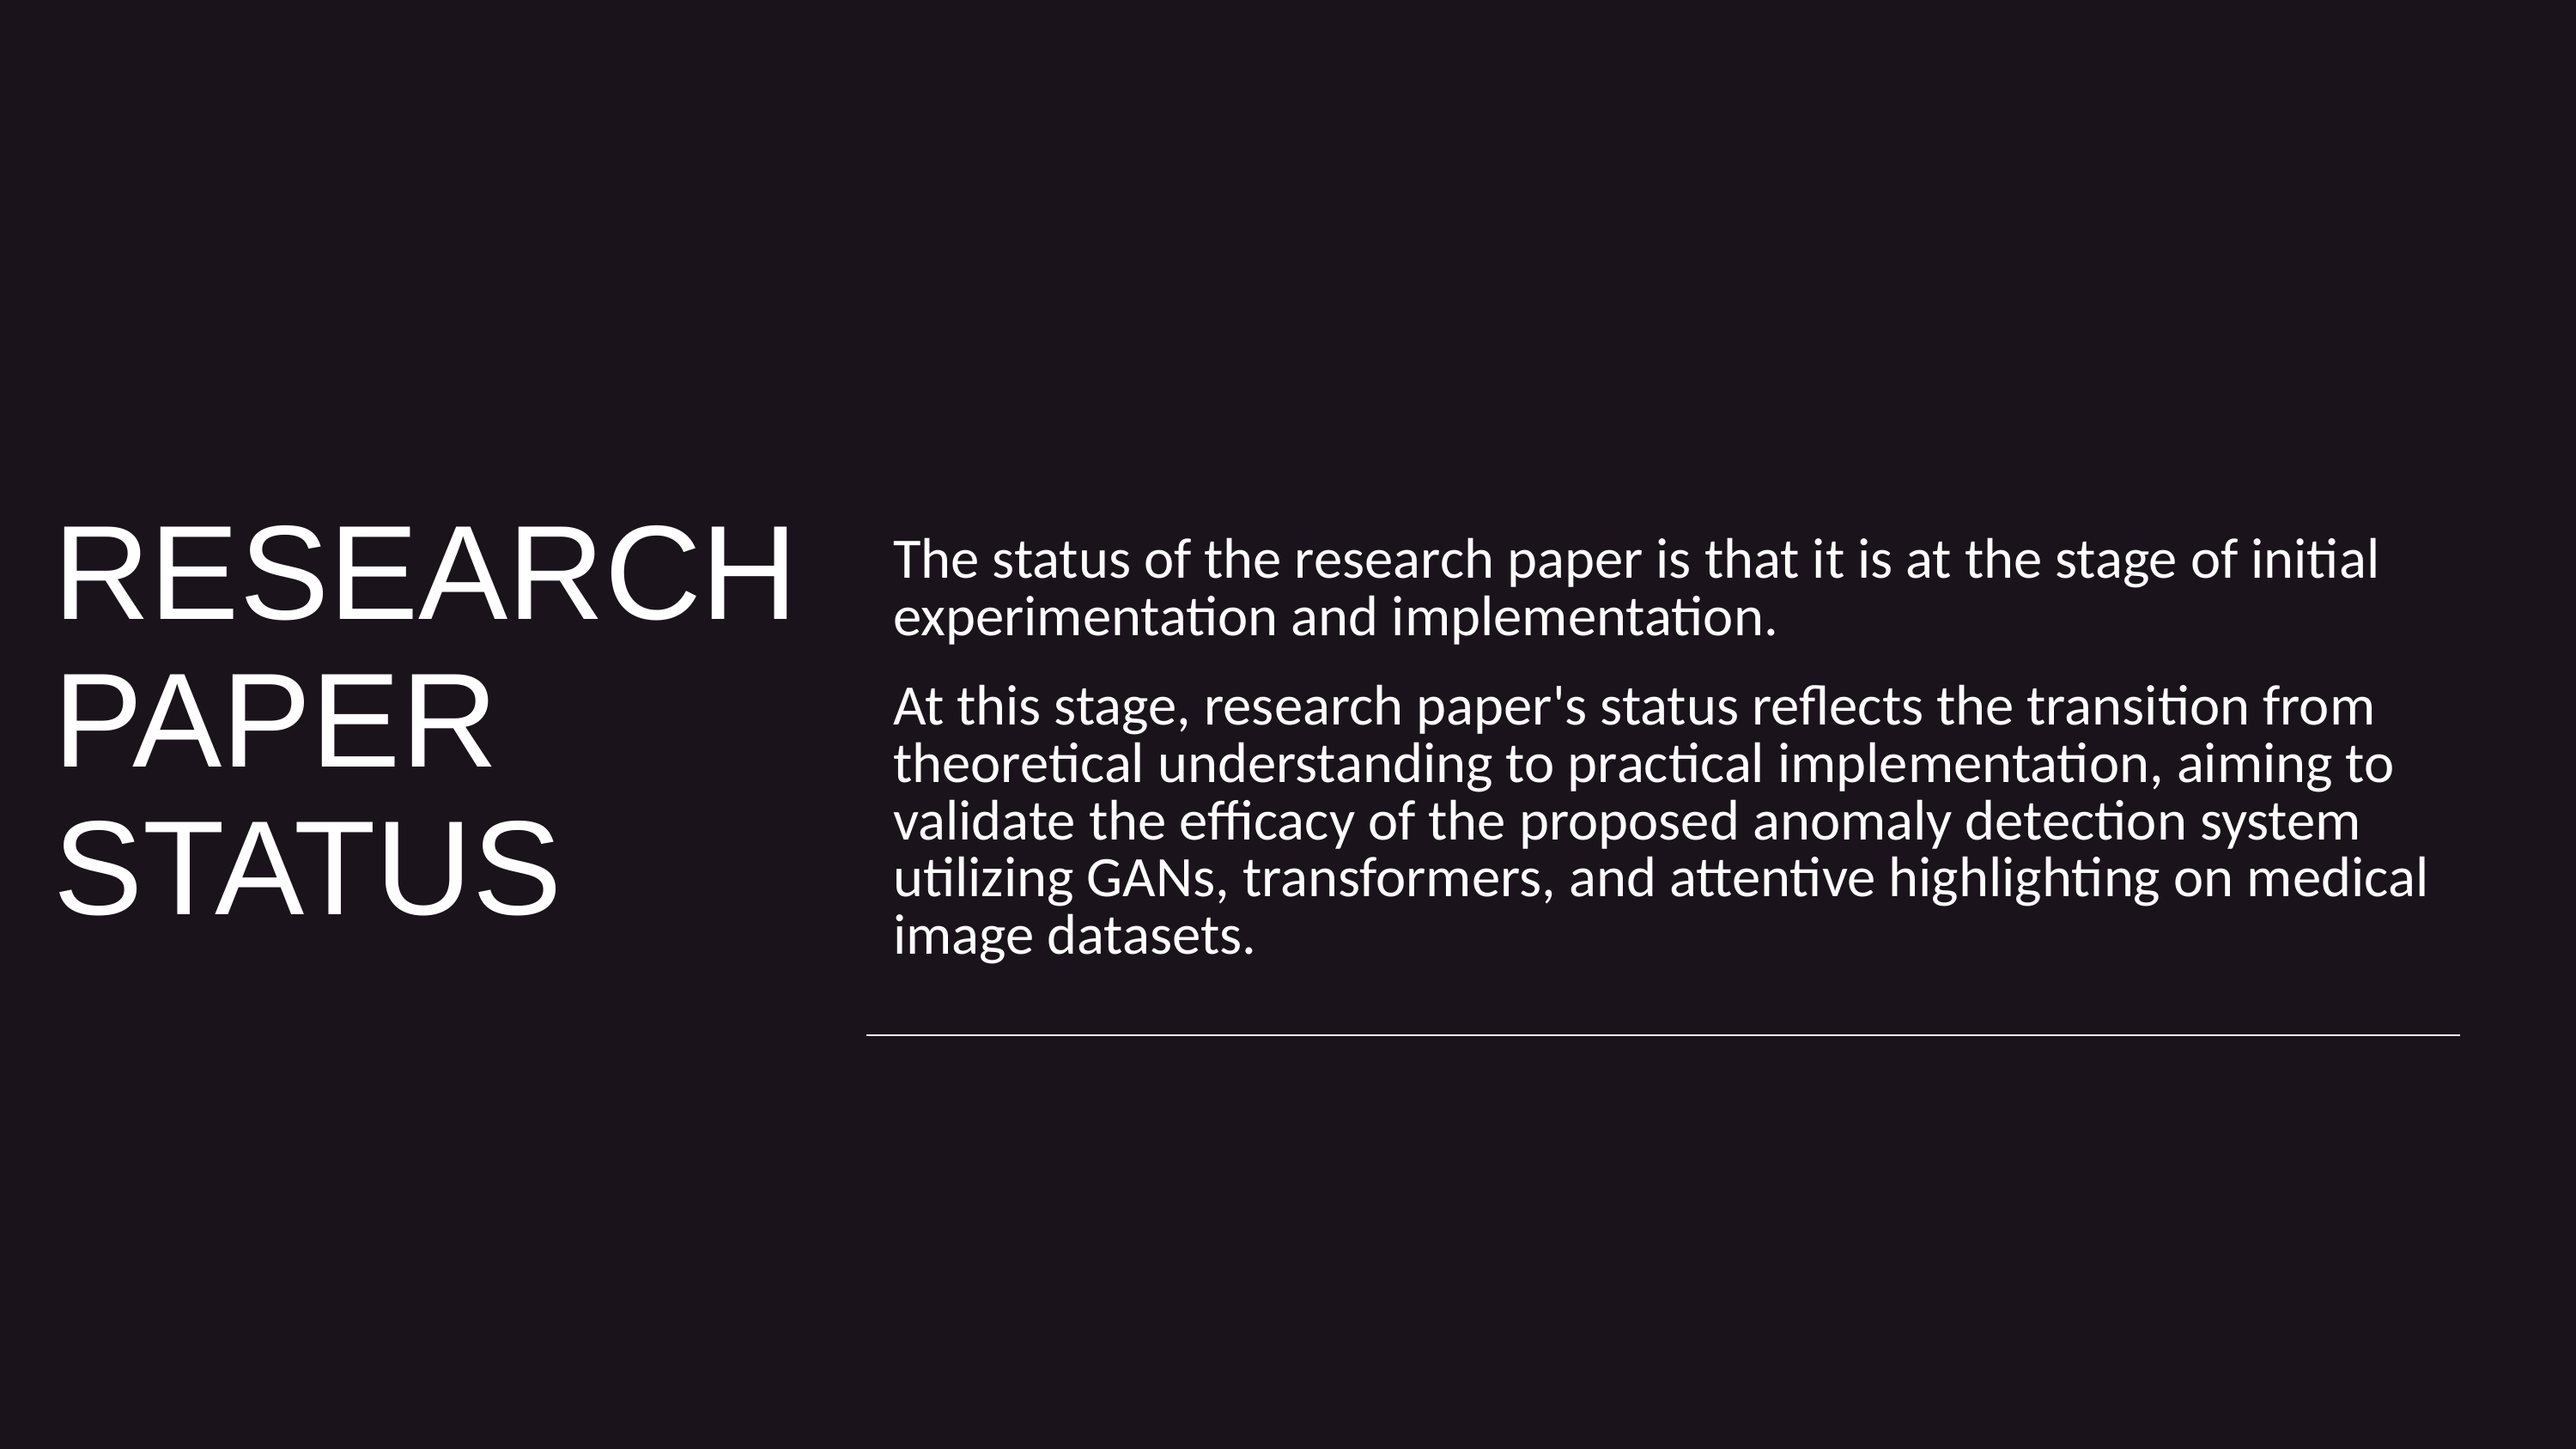

| The status of the research paper is that it is at the stage of initial experimentation and implementation. At this stage, research paper's status reflects the transition from theoretical understanding to practical implementation, aiming to validate the efficacy of the proposed anomaly detection system utilizing GANs, transformers, and attentive highlighting on medical image datasets. |
| --- |
RESEARCH PAPER STATUS